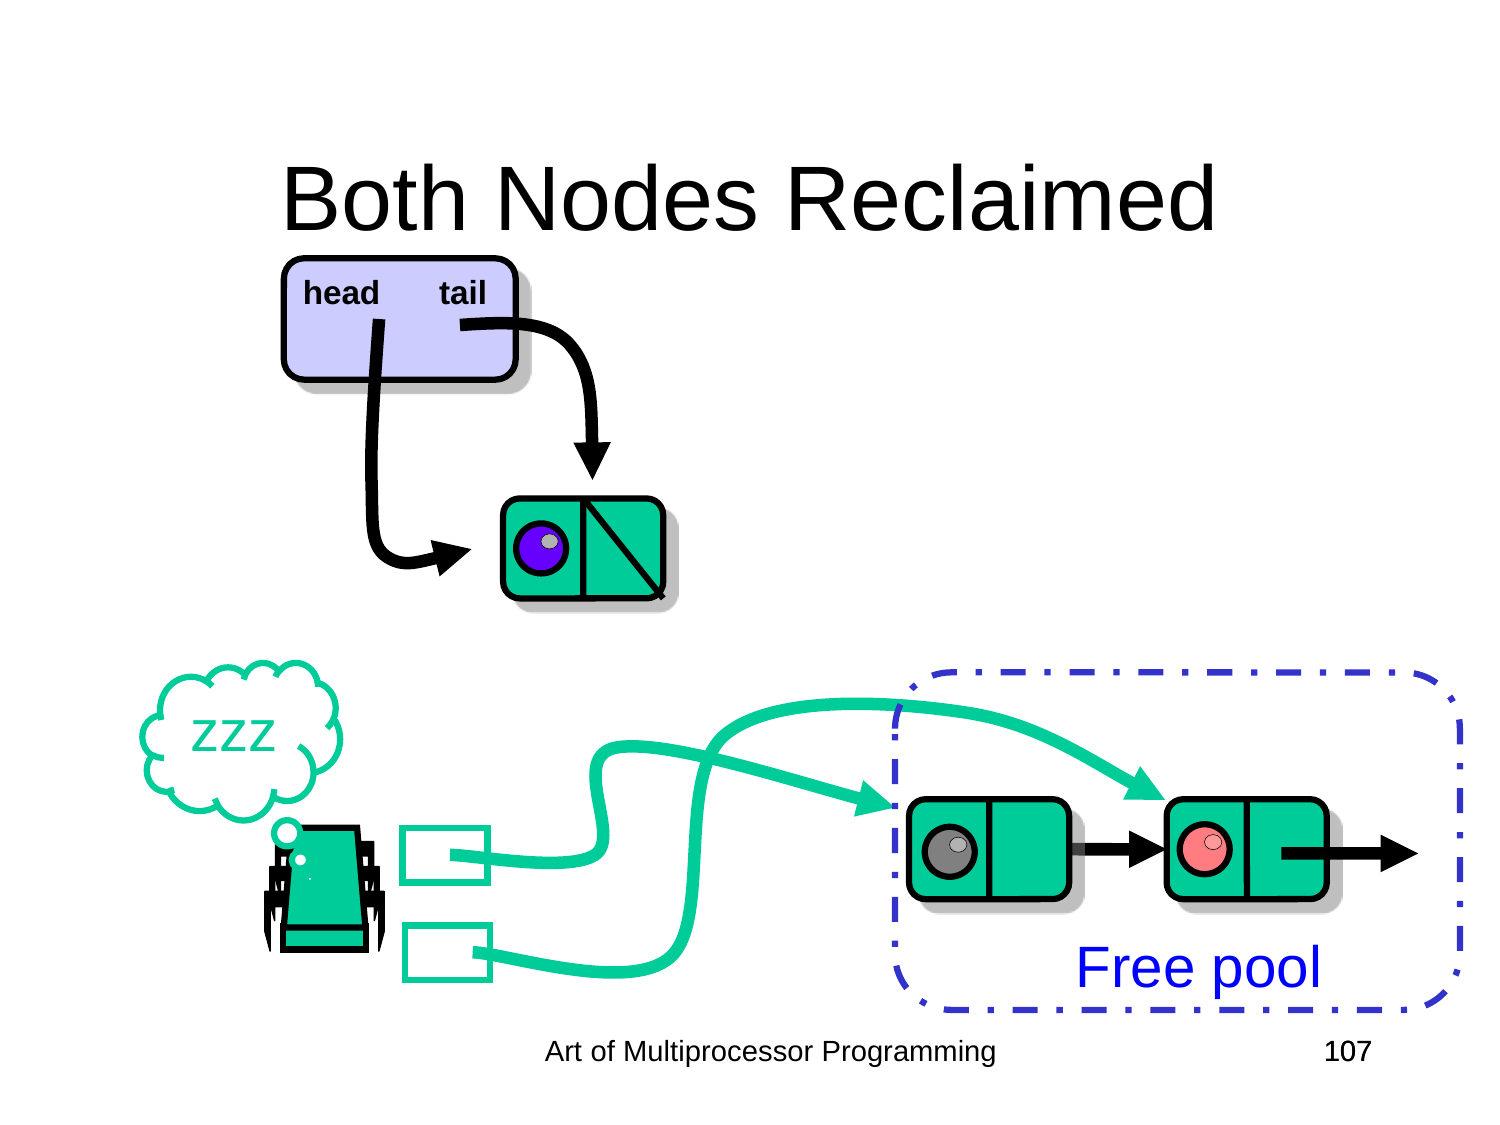

Both Nodes Reclaimed

head
tail

zzz

Free pool

Art of Multiprocessor Programming
107
107